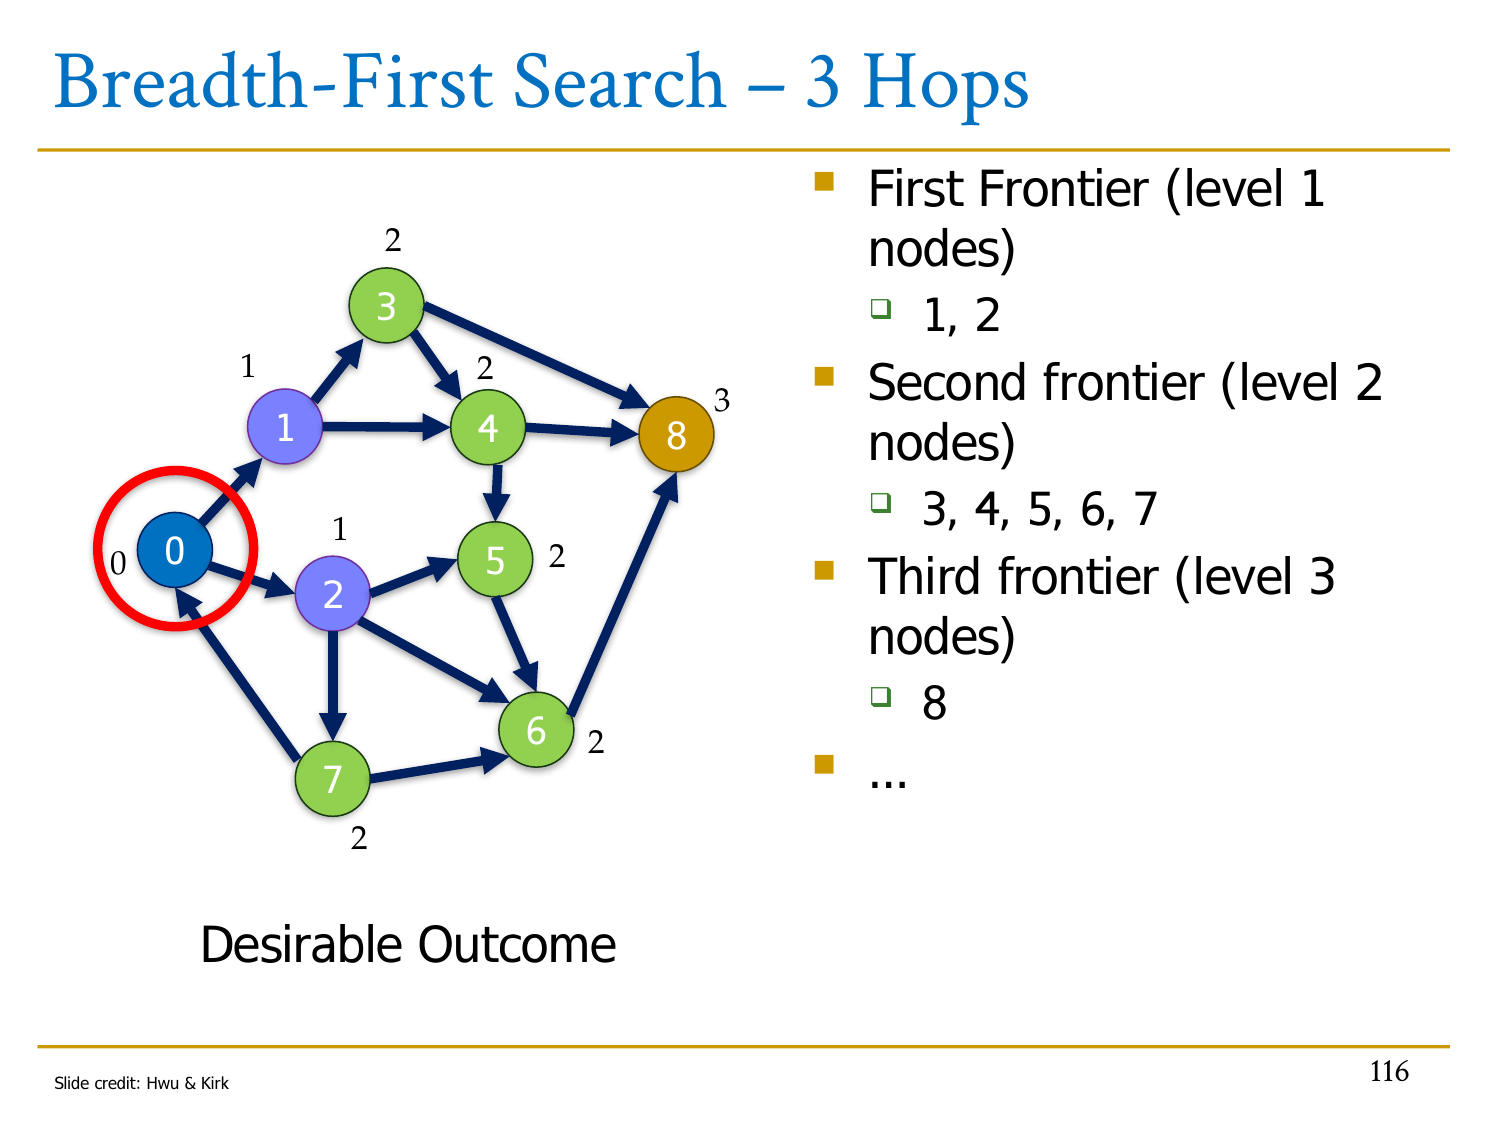

# Breadth-First Search – 3 Hops
First Frontier (level 1 nodes)
1, 2
Second frontier (level 2 nodes)
3, 4, 5, 6, 7
Third frontier (level 3 nodes)
8
…

2
3
1
2
3
1
4
8

1
0
5
2
0
2
6
2
7
2
Desirable Outcome
116
Slide credit: Hwu & Kirk